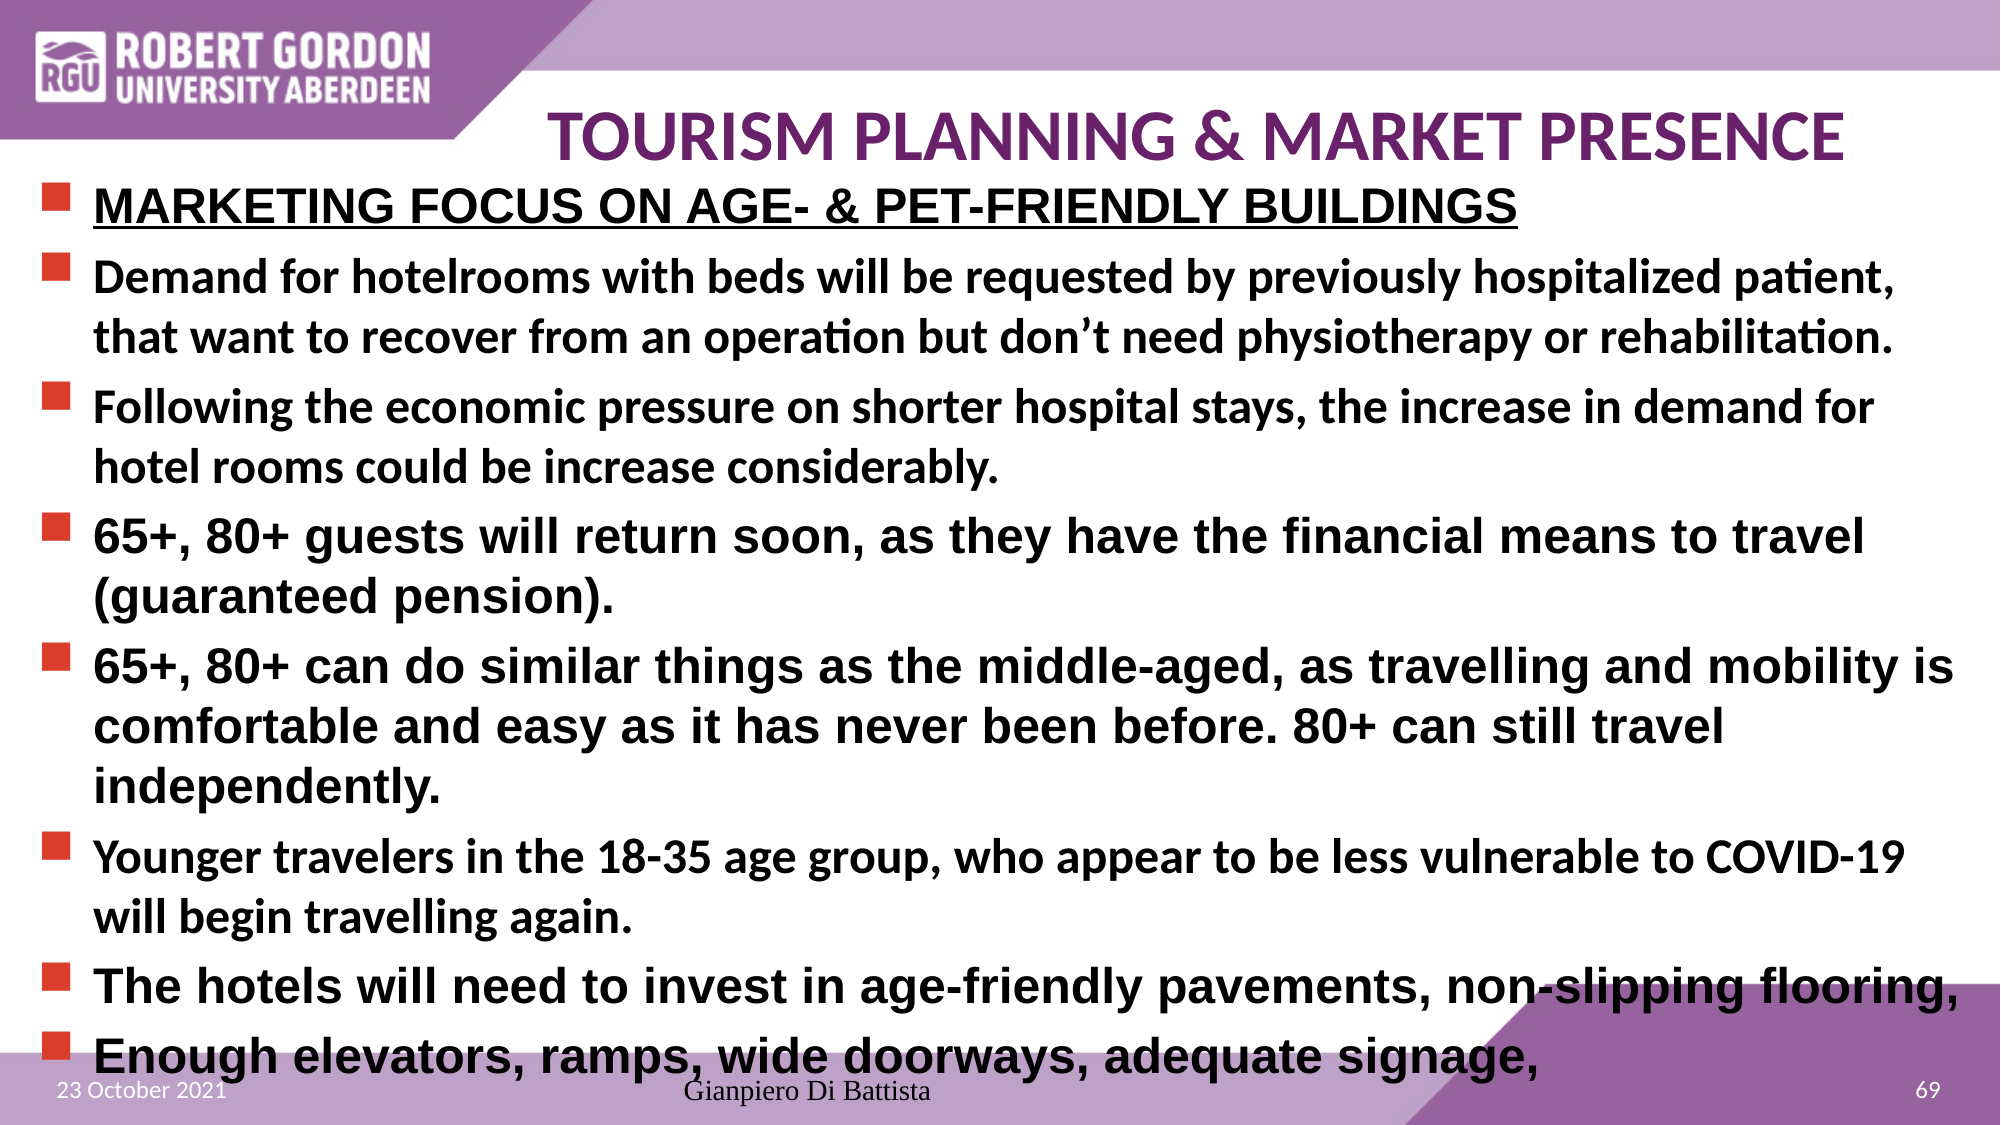

# TOURISM PLANNING & MARKET PRESENCE
MARKETING FOCUS ON AGE- & PET-FRIENDLY BUILDINGS
Demand for hotelrooms with beds will be requested by previously hospitalized patient, that want to recover from an operation but don’t need physiotherapy or rehabilitation.
Following the economic pressure on shorter hospital stays, the increase in demand for hotel rooms could be increase considerably.
65+, 80+ guests will return soon, as they have the financial means to travel (guaranteed pension).
65+, 80+ can do similar things as the middle-aged, as travelling and mobility is comfortable and easy as it has never been before. 80+ can still travel independently.
Younger travelers in the 18-35 age group, who appear to be less vulnerable to COVID-19 will begin travelling again.
The hotels will need to invest in age-friendly pavements, non-slipping flooring,
Enough elevators, ramps, wide doorways, adequate signage,
69
23 October 2021
Gianpiero Di Battista